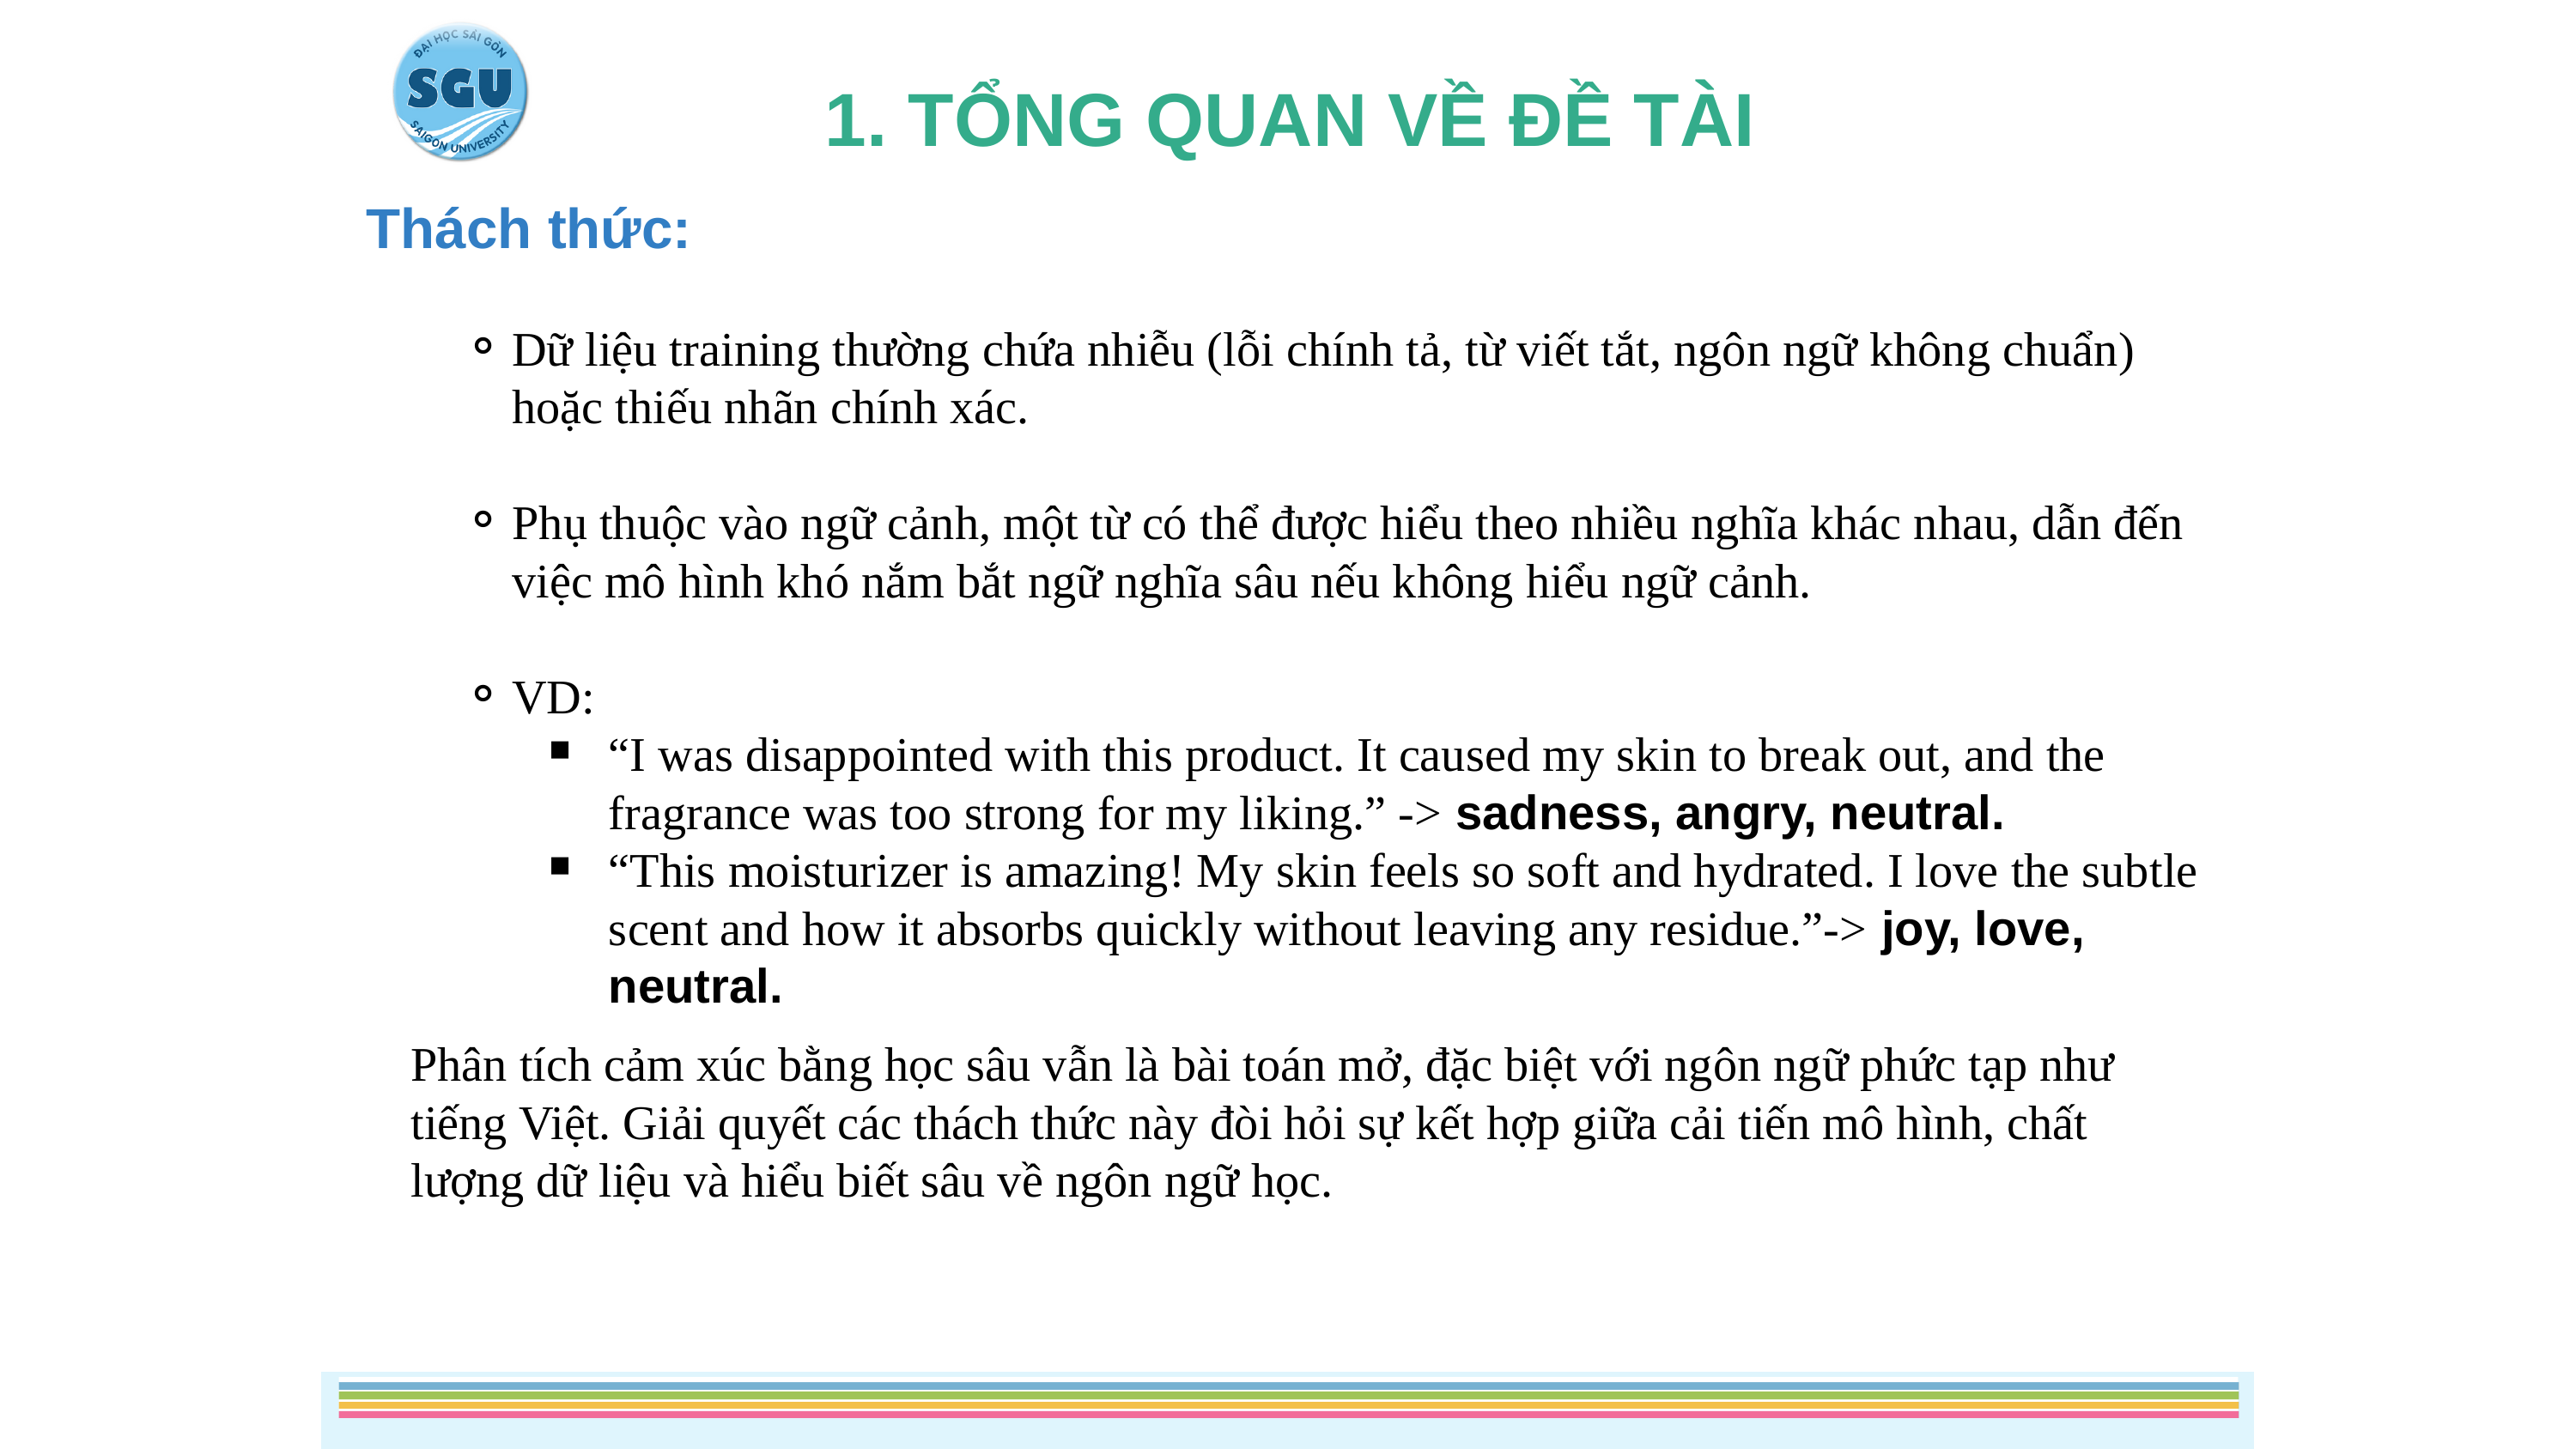

1. TỔNG QUAN VỀ ĐỀ TÀI

Thách thức:

Dữ liệu training thường chứa nhiễu (lỗi chính tả, từ viết tắt, ngôn ngữ không chuẩn) hoặc thiếu nhãn chính xác.

Phụ thuộc vào ngữ cảnh, một từ có thể được hiểu theo nhiều nghĩa khác nhau, dẫn đến việc mô hình khó nắm bắt ngữ nghĩa sâu nếu không hiểu ngữ cảnh.

VD:
“I was disappointed with this product. It caused my skin to break out, and the fragrance was too strong for my liking.” -> sadness, angry, neutral.
“This moisturizer is amazing! My skin feels so soft and hydrated. I love the subtle scent and how it absorbs quickly without leaving any residue.”-> joy, love, neutral.

Phân tích cảm xúc bằng học sâu vẫn là bài toán mở, đặc biệt với ngôn ngữ phức tạp như tiếng Việt. Giải quyết các thách thức này đòi hỏi sự kết hợp giữa cải tiến mô hình, chất lượng dữ liệu và hiểu biết sâu về ngôn ngữ học.